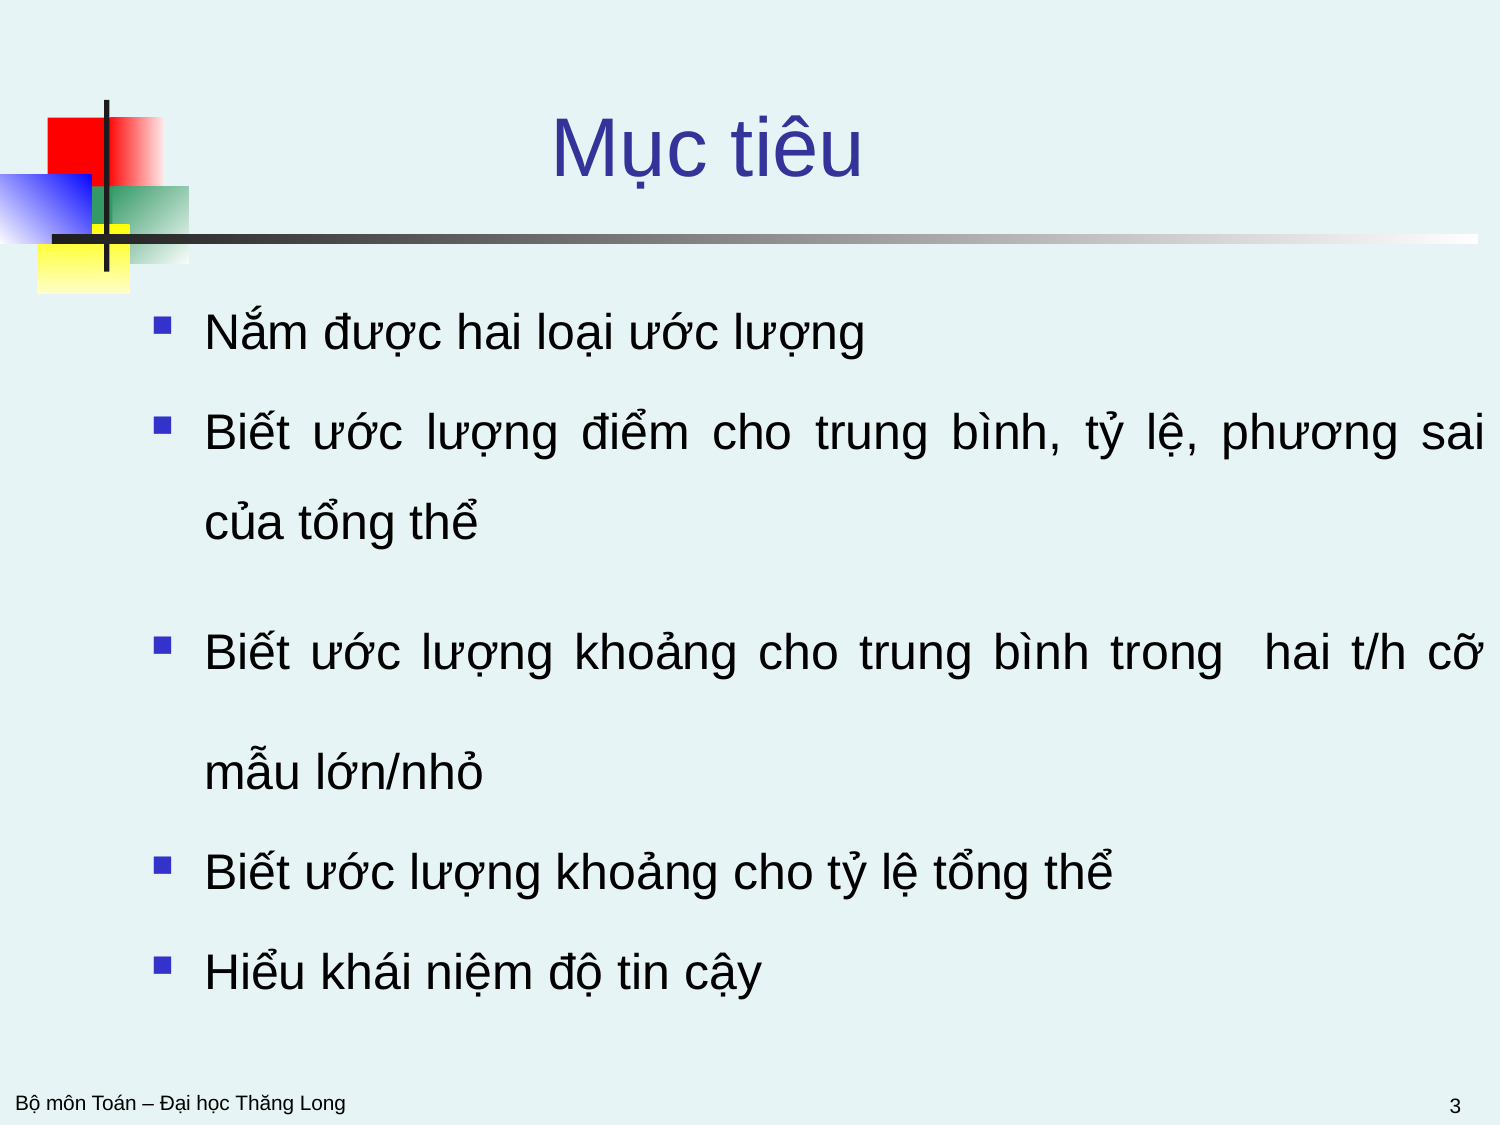

# Mục tiêu
Nắm được hai loại ước lượng
Biết ước lượng điểm cho trung bình, tỷ lệ, phương sai của tổng thể
Biết ước lượng khoảng cho trung bình trong  hai t/h cỡ mẫu lớn/nhỏ
Biết ước lượng khoảng cho tỷ lệ tổng thể
Hiểu khái niệm độ tin cậy
3
Bộ môn Toán – Đại học Thăng Long